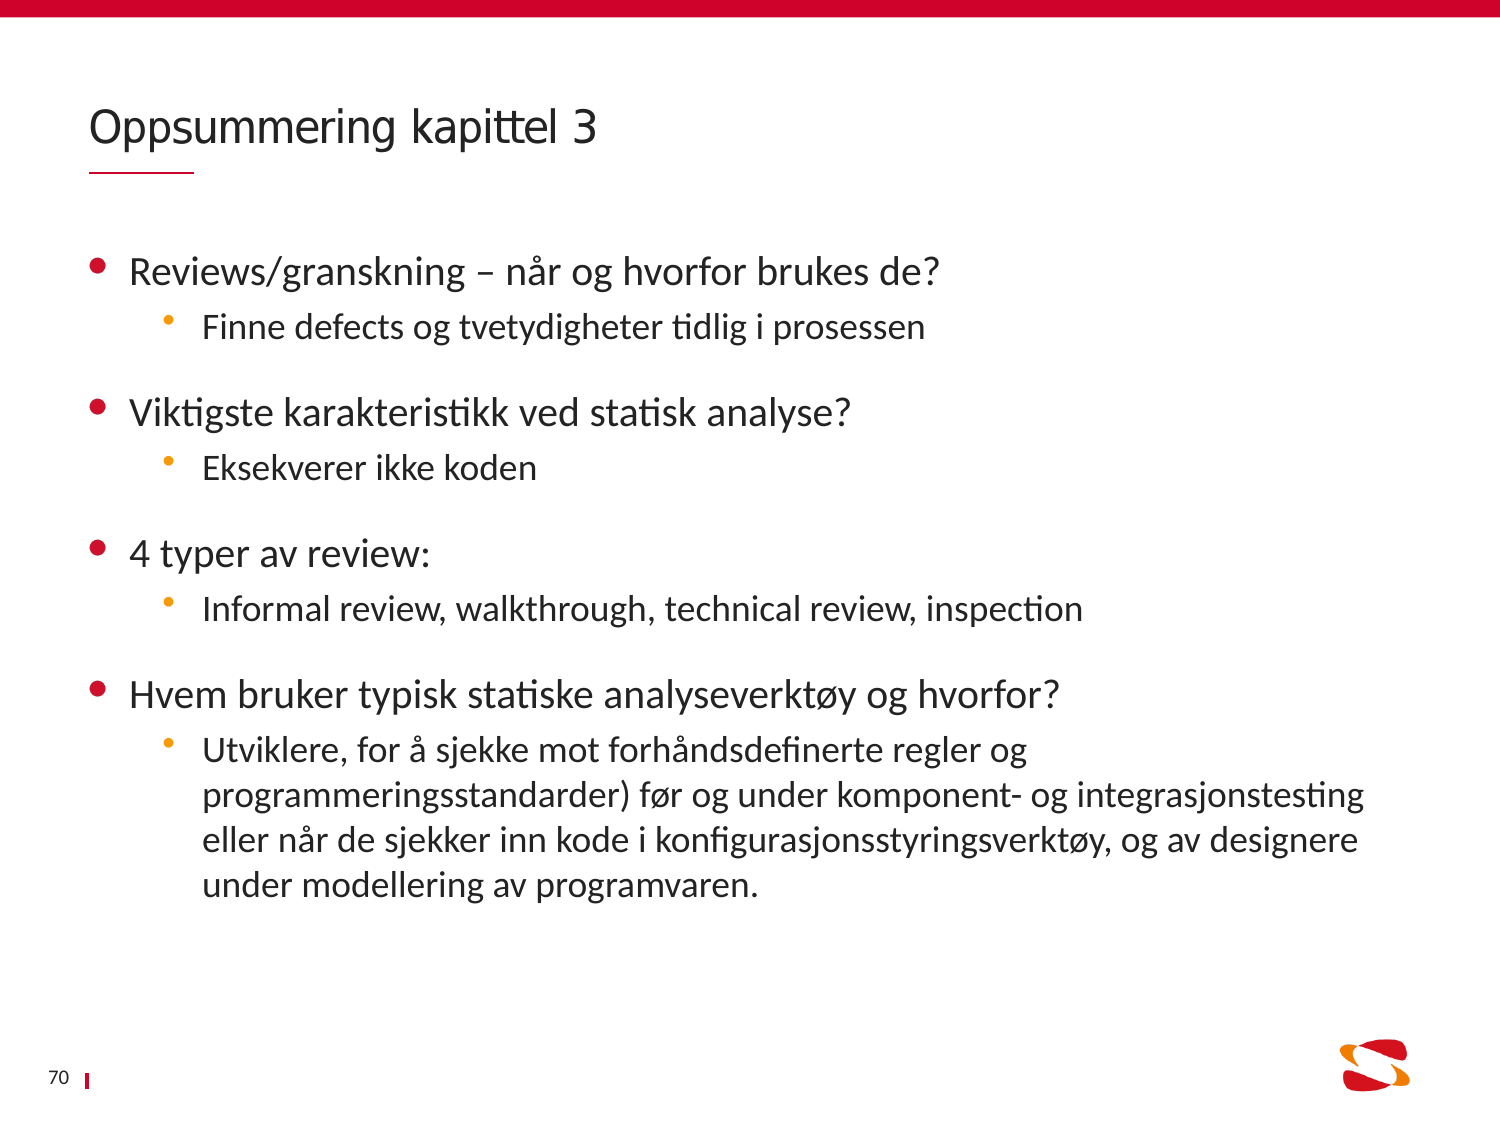

# Oppsummering kapittel 3
Reviews/granskning – når og hvorfor brukes de?
Finne defects og tvetydigheter tidlig i prosessen
Viktigste karakteristikk ved statisk analyse?
Eksekverer ikke koden
4 typer av review:
Informal review, walkthrough, technical review, inspection
Hvem bruker typisk statiske analyseverktøy og hvorfor?
Utviklere, for å sjekke mot forhåndsdefinerte regler og programmeringsstandarder) før og under komponent- og integrasjonstesting eller når de sjekker inn kode i konfigurasjonsstyringsverktøy, og av designere under modellering av programvaren.

70